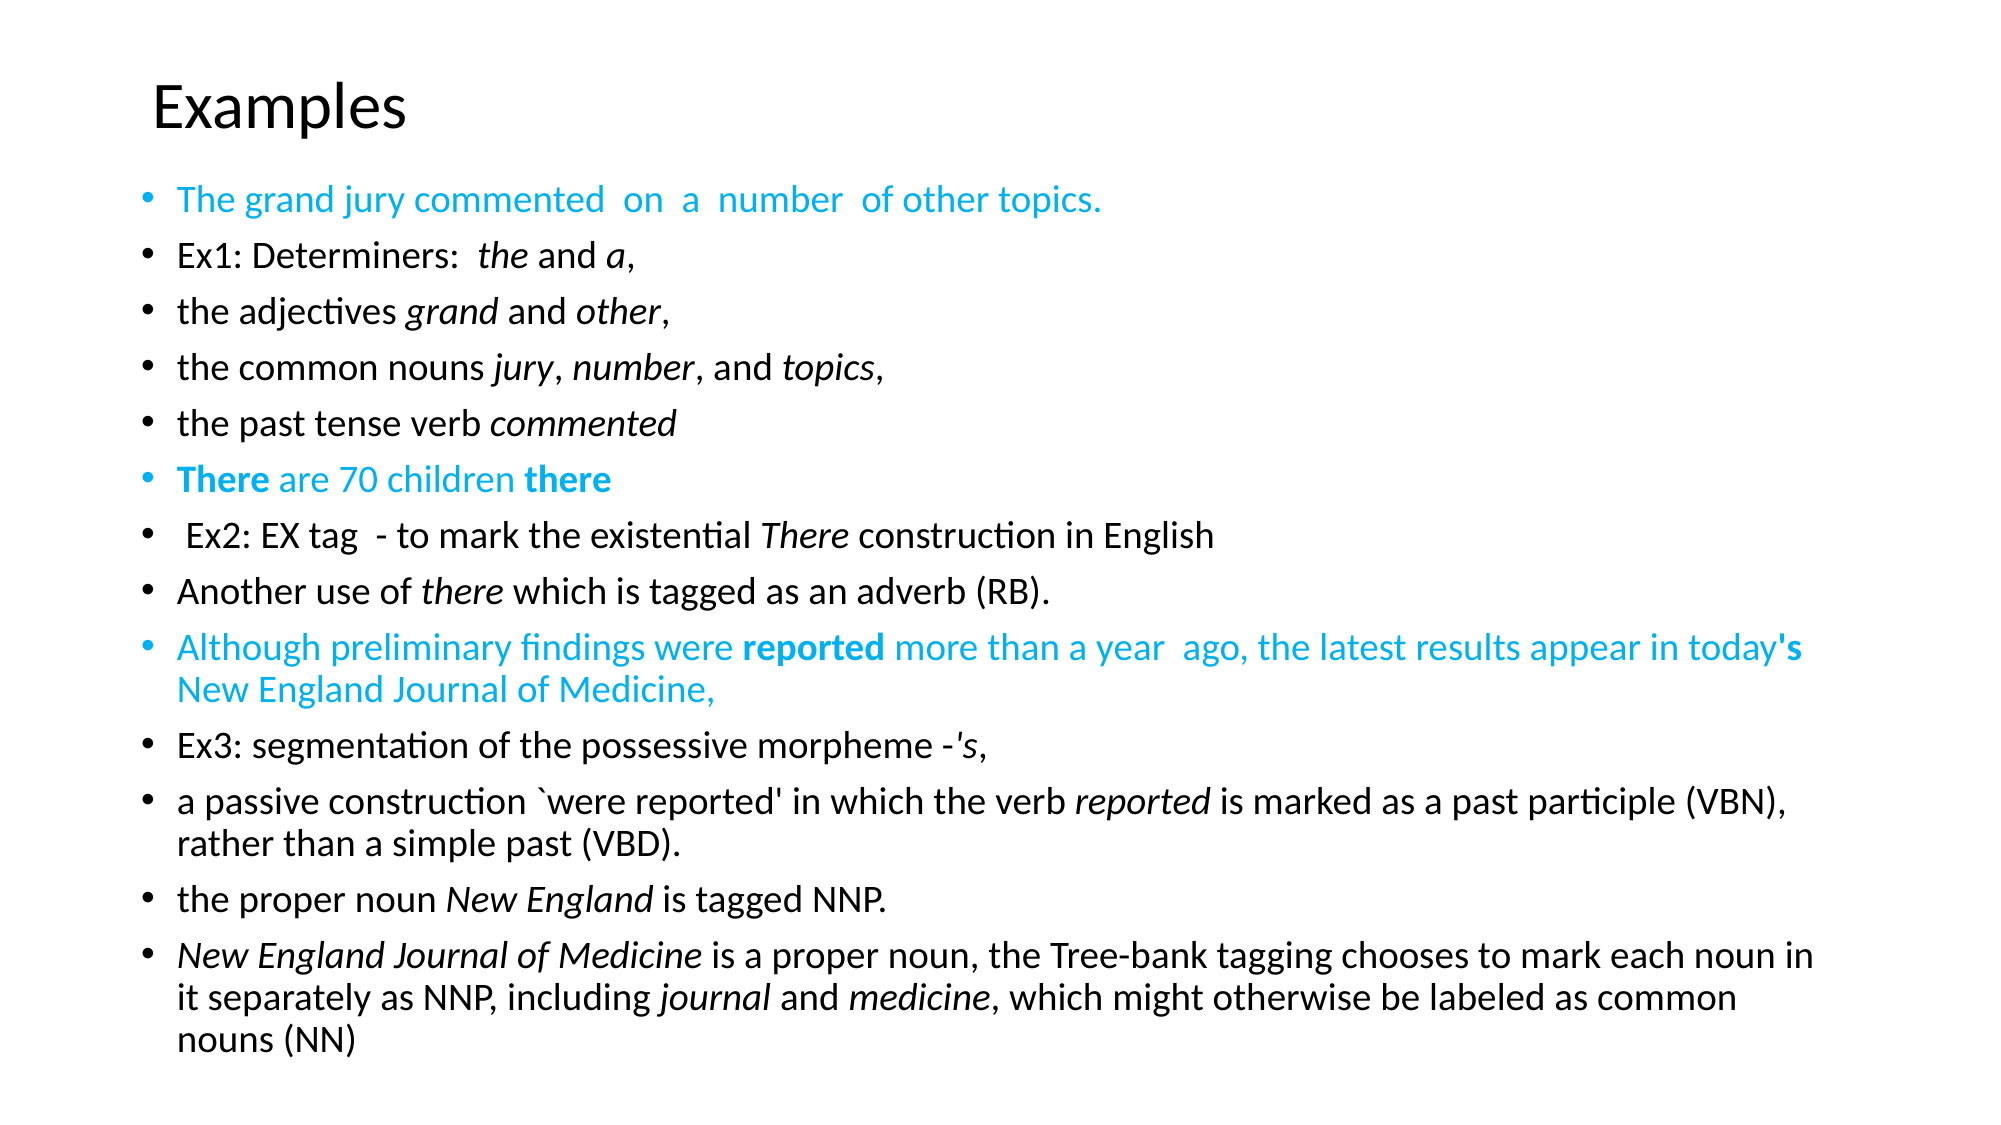

# Examples
The grand jury commented  on  a  number  of other topics.
Ex1: Determiners:  the and a,
the adjectives grand and other,
the common nouns jury, number, and topics,
the past tense verb commented
There are 70 children there
 Ex2: EX tag  - to mark the existential There construction in English
Another use of there which is tagged as an adverb (RB).
Although preliminary findings were reported more than a year  ago, the latest results appear in today's New England Journal of Medicine,
Ex3: segmentation of the possessive morpheme -'s,
a passive construction `were reported' in which the verb reported is marked as a past participle (VBN), rather than a simple past (VBD).
the proper noun New England is tagged NNP.
New England Journal of Medicine is a proper noun, the Tree-bank tagging chooses to mark each noun in it separately as NNP, including journal and medicine, which might otherwise be labeled as common nouns (NN)